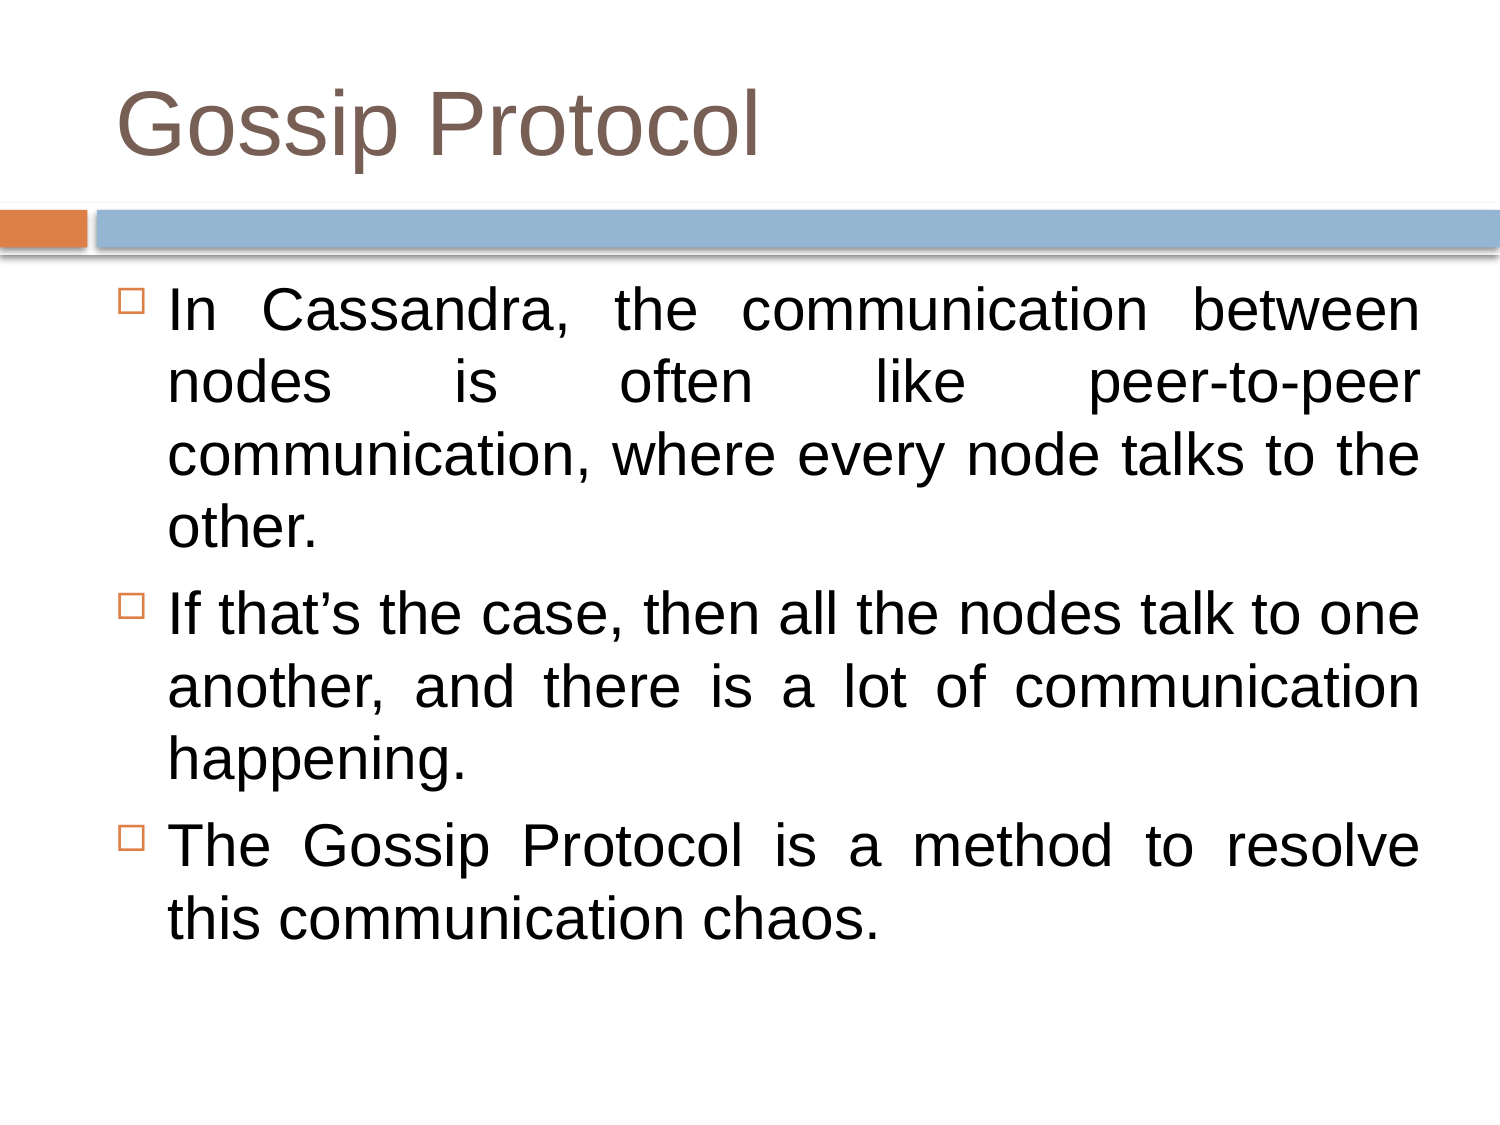

# Gossip Protocol
In Cassandra, the communication between nodes is often like peer-to-peer communication, where every node talks to the other.
If that’s the case, then all the nodes talk to one another, and there is a lot of communication happening.
The Gossip Protocol is a method to resolve this communication chaos.